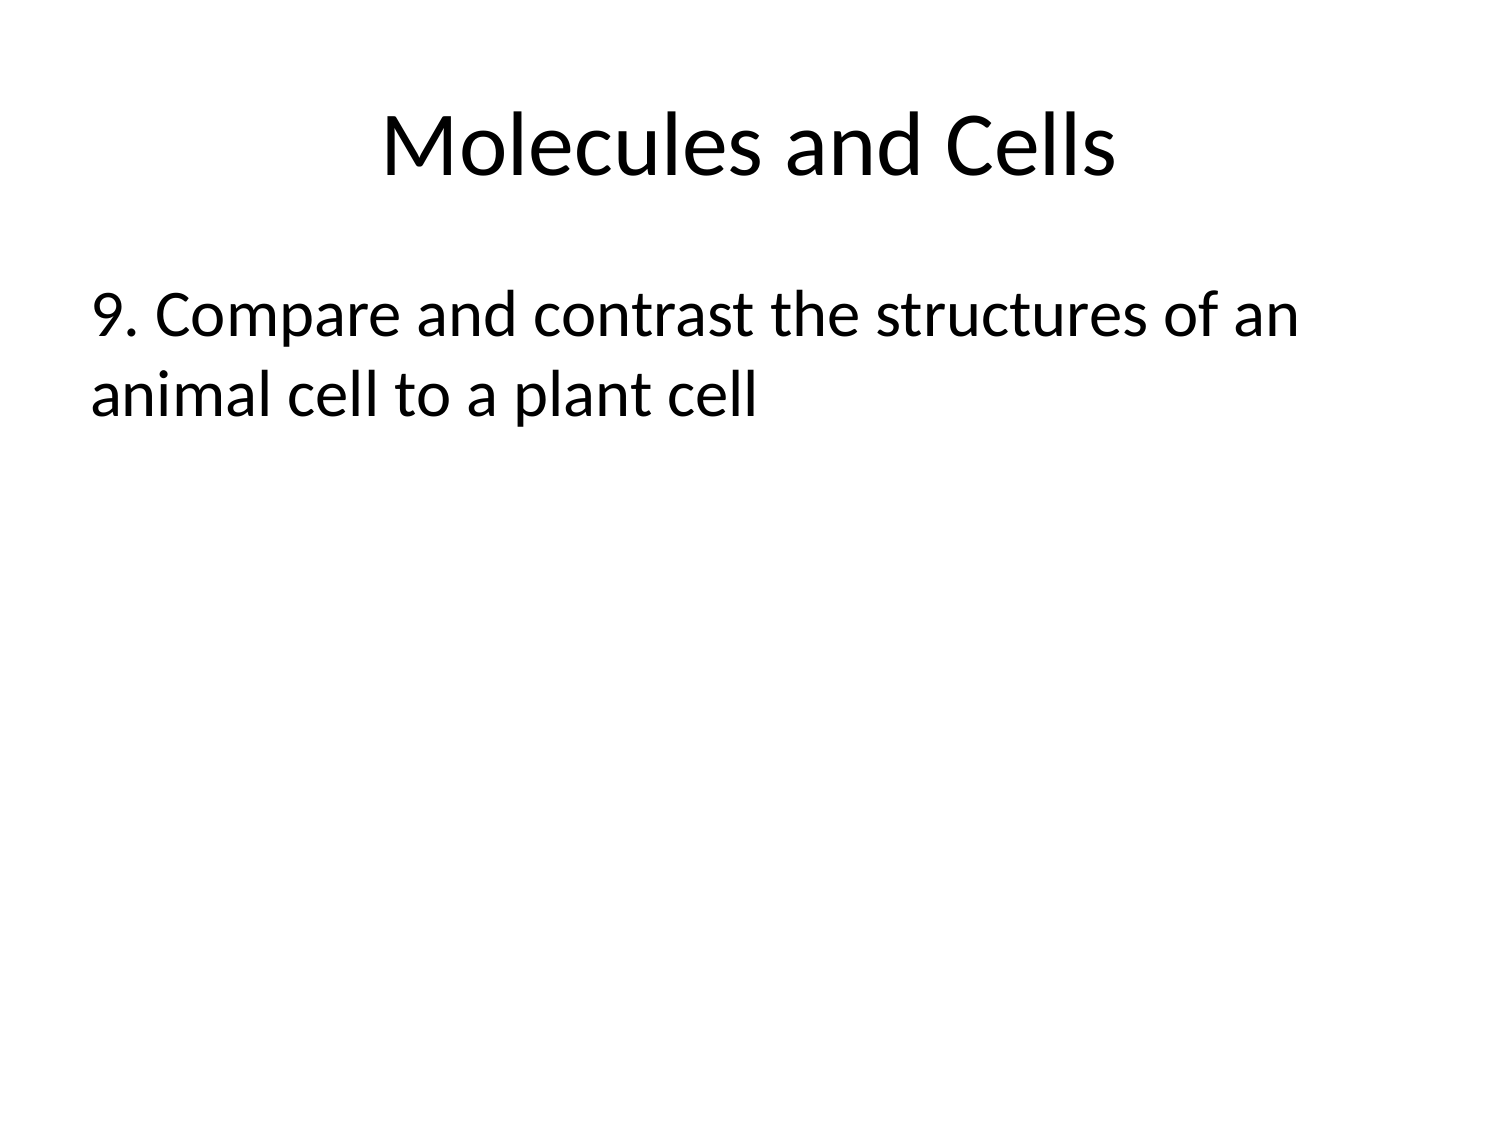

# Molecules and Cells
9. Compare and contrast the structures of an animal cell to a plant cell